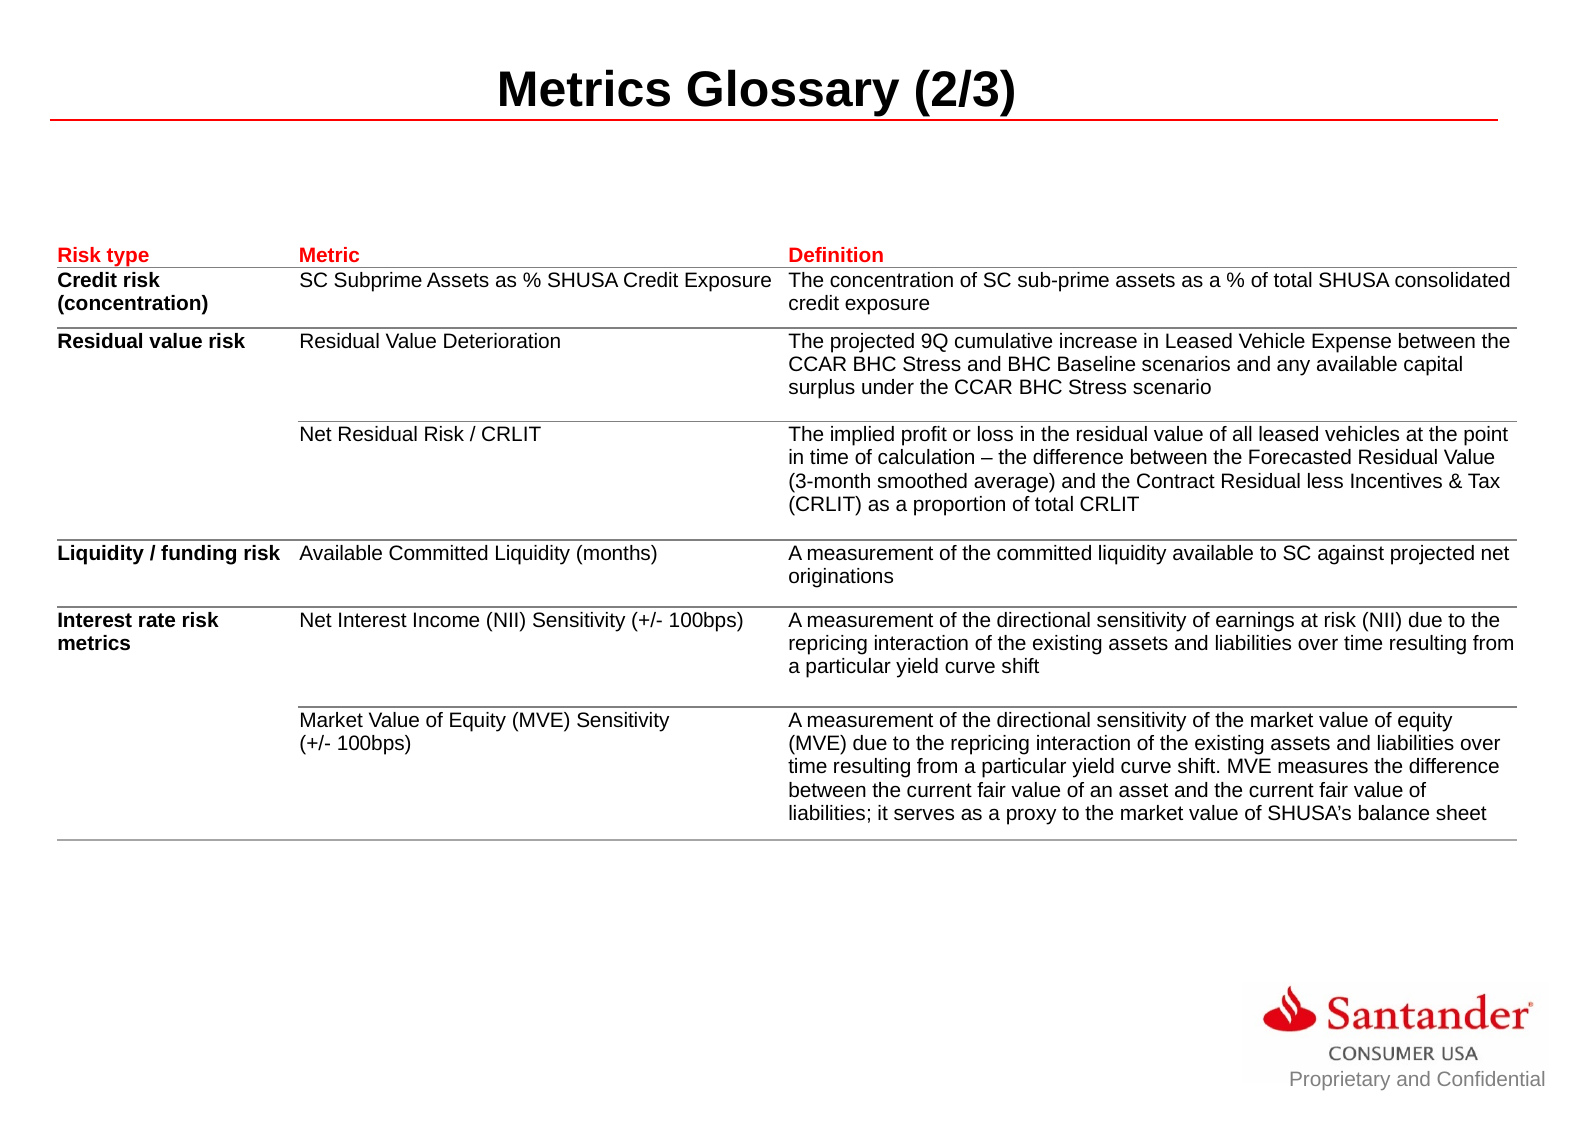

Metrics Glossary (2/3)
| Risk type | Metric | Definition |
| --- | --- | --- |
| Credit risk (concentration) | SC Subprime Assets as % SHUSA Credit Exposure | The concentration of SC sub-prime assets as a % of total SHUSA consolidated credit exposure |
| Residual value risk | Residual Value Deterioration | The projected 9Q cumulative increase in Leased Vehicle Expense between the CCAR BHC Stress and BHC Baseline scenarios and any available capital surplus under the CCAR BHC Stress scenario |
|  | Net Residual Risk / CRLIT | The implied profit or loss in the residual value of all leased vehicles at the point in time of calculation – the difference between the Forecasted Residual Value (3-month smoothed average) and the Contract Residual less Incentives & Tax (CRLIT) as a proportion of total CRLIT |
| Liquidity / funding risk | Available Committed Liquidity (months) | A measurement of the committed liquidity available to SC against projected net originations |
| Interest rate risk metrics | Net Interest Income (NII) Sensitivity (+/- 100bps) | A measurement of the directional sensitivity of earnings at risk (NII) due to the repricing interaction of the existing assets and liabilities over time resulting from a particular yield curve shift |
|  | Market Value of Equity (MVE) Sensitivity (+/- 100bps) | A measurement of the directional sensitivity of the market value of equity (MVE) due to the repricing interaction of the existing assets and liabilities over time resulting from a particular yield curve shift. MVE measures the difference between the current fair value of an asset and the current fair value of liabilities; it serves as a proxy to the market value of SHUSA’s balance sheet |
Proprietary and Confidential